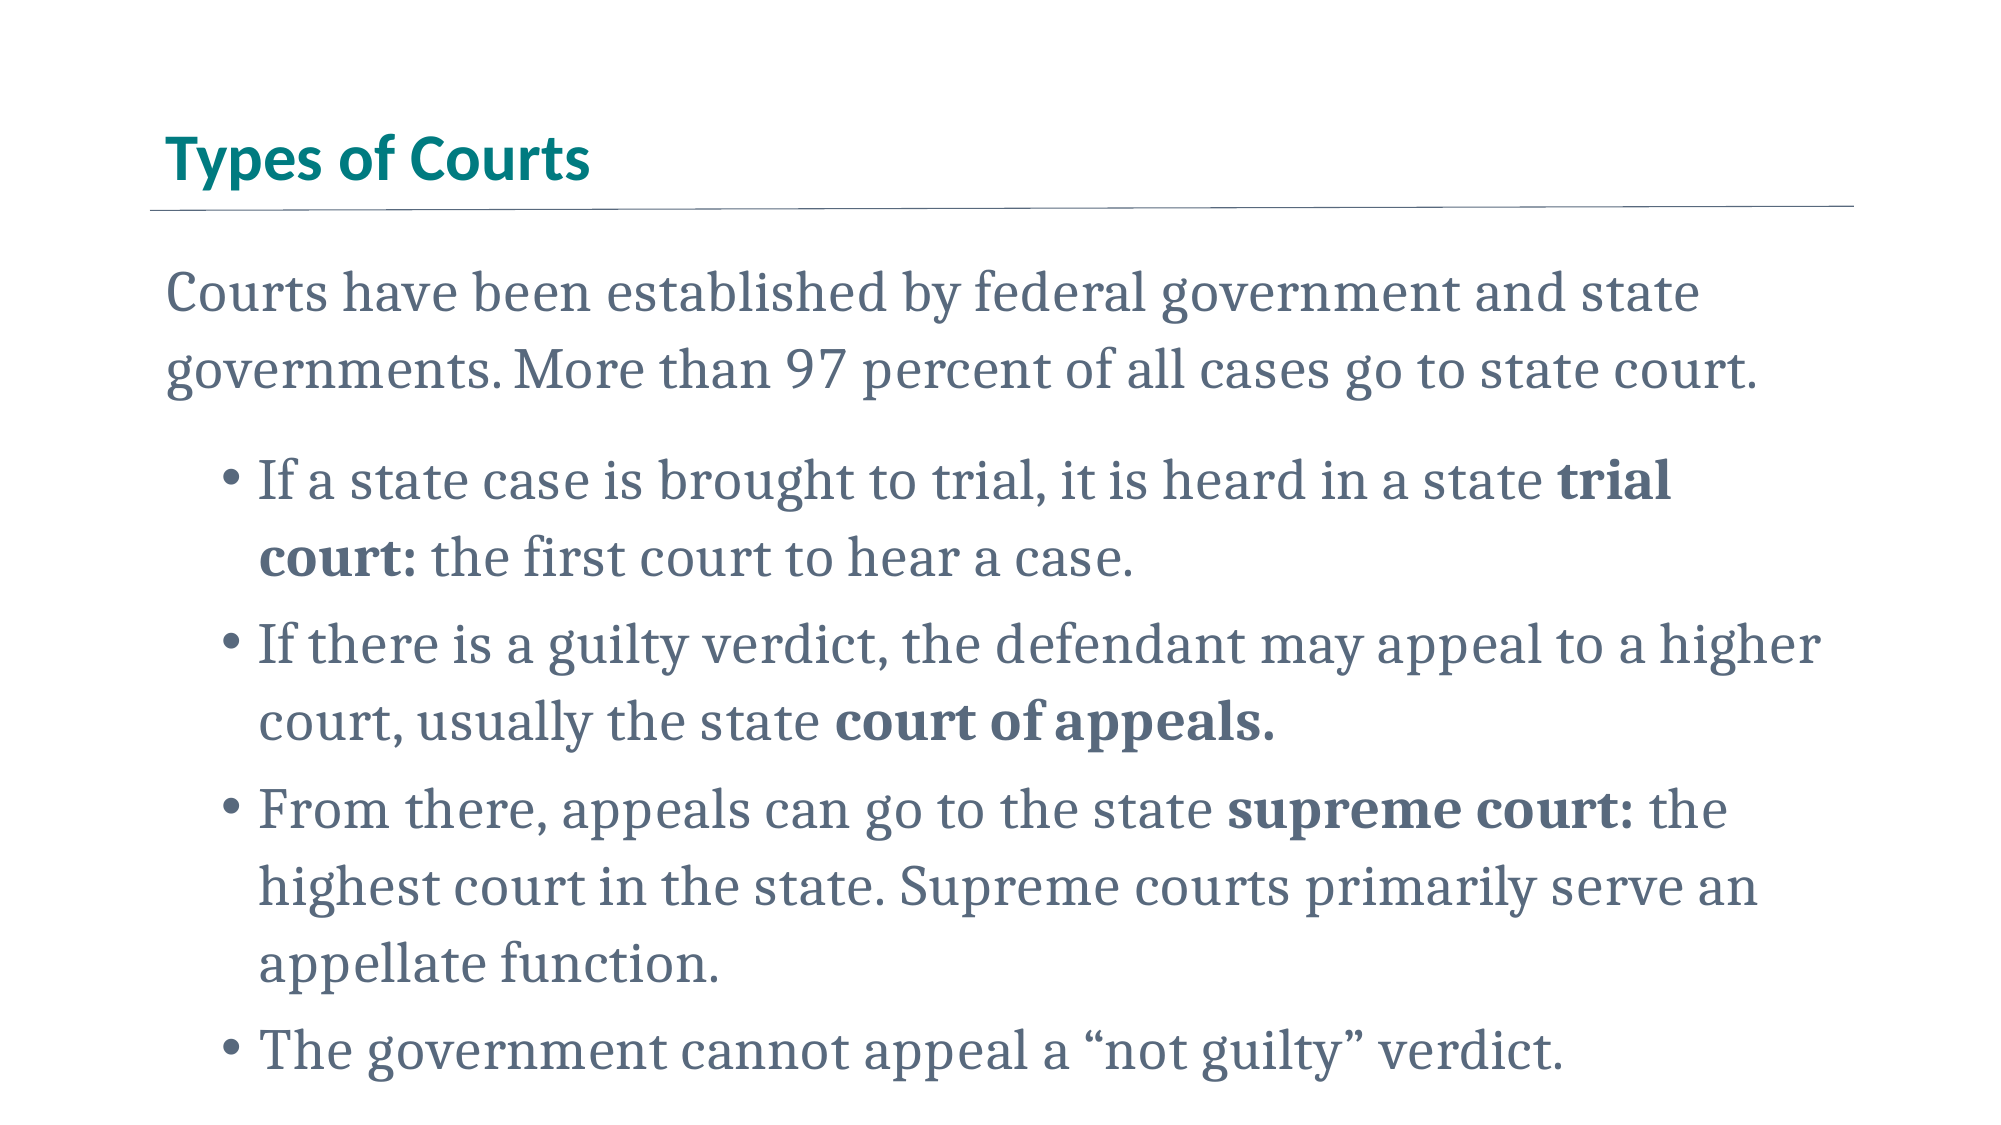

# Types of Courts
Courts have been established by federal government and state governments. More than 97 percent of all cases go to state court.

If a state case is brought to trial, it is heard in a state trial court: the first court to hear a case.
If there is a guilty verdict, the defendant may appeal to a higher court, usually the state court of appeals.
From there, appeals can go to the state supreme court: the highest court in the state. Supreme courts primarily serve an appellate function.
The government cannot appeal a “not guilty” verdict.